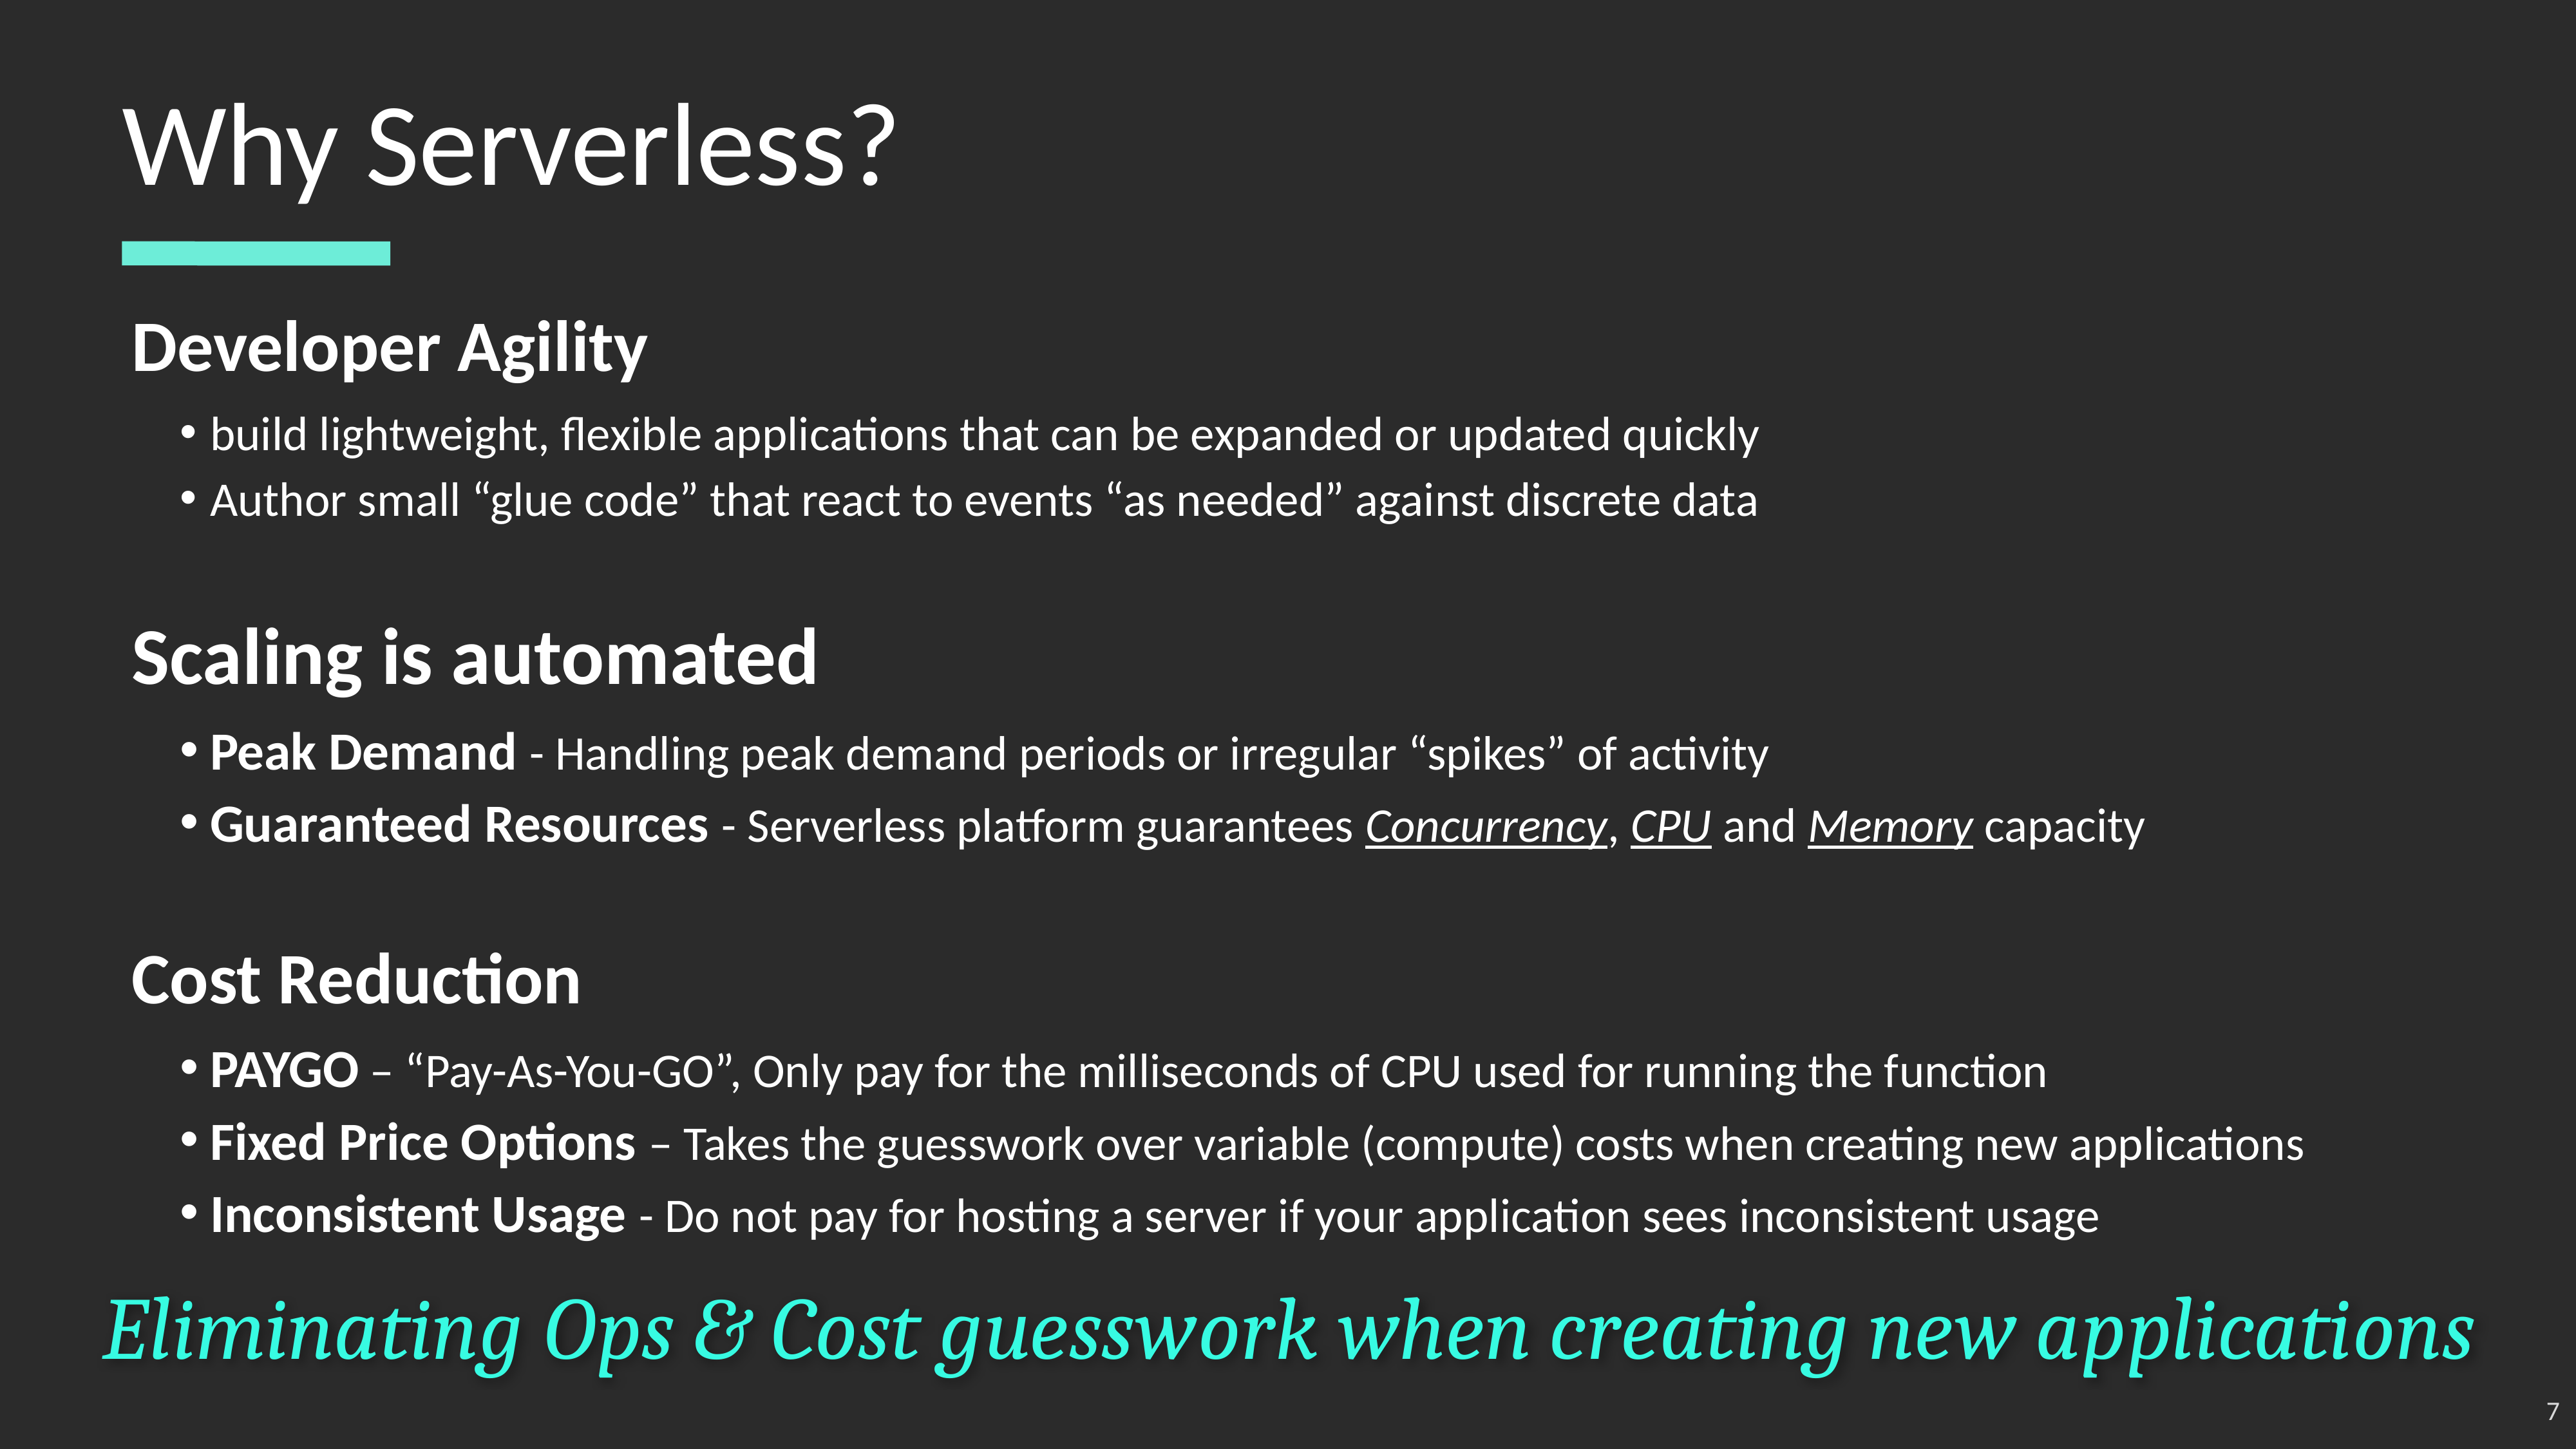

Why Serverless?

Developer Agility
build lightweight, flexible applications that can be expanded or updated quickly
Author small “glue code” that react to events “as needed” against discrete data
Scaling is automated
Peak Demand - Handling peak demand periods or irregular “spikes” of activity
Guaranteed Resources - Serverless platform guarantees Concurrency, CPU and Memory capacity
Cost Reduction
PAYGO – “Pay-As-You-GO”, Only pay for the milliseconds of CPU used for running the function
Fixed Price Options – Takes the guesswork over variable (compute) costs when creating new applications
Inconsistent Usage - Do not pay for hosting a server if your application sees inconsistent usage
Eliminating Ops & Cost guesswork when creating new applications
7